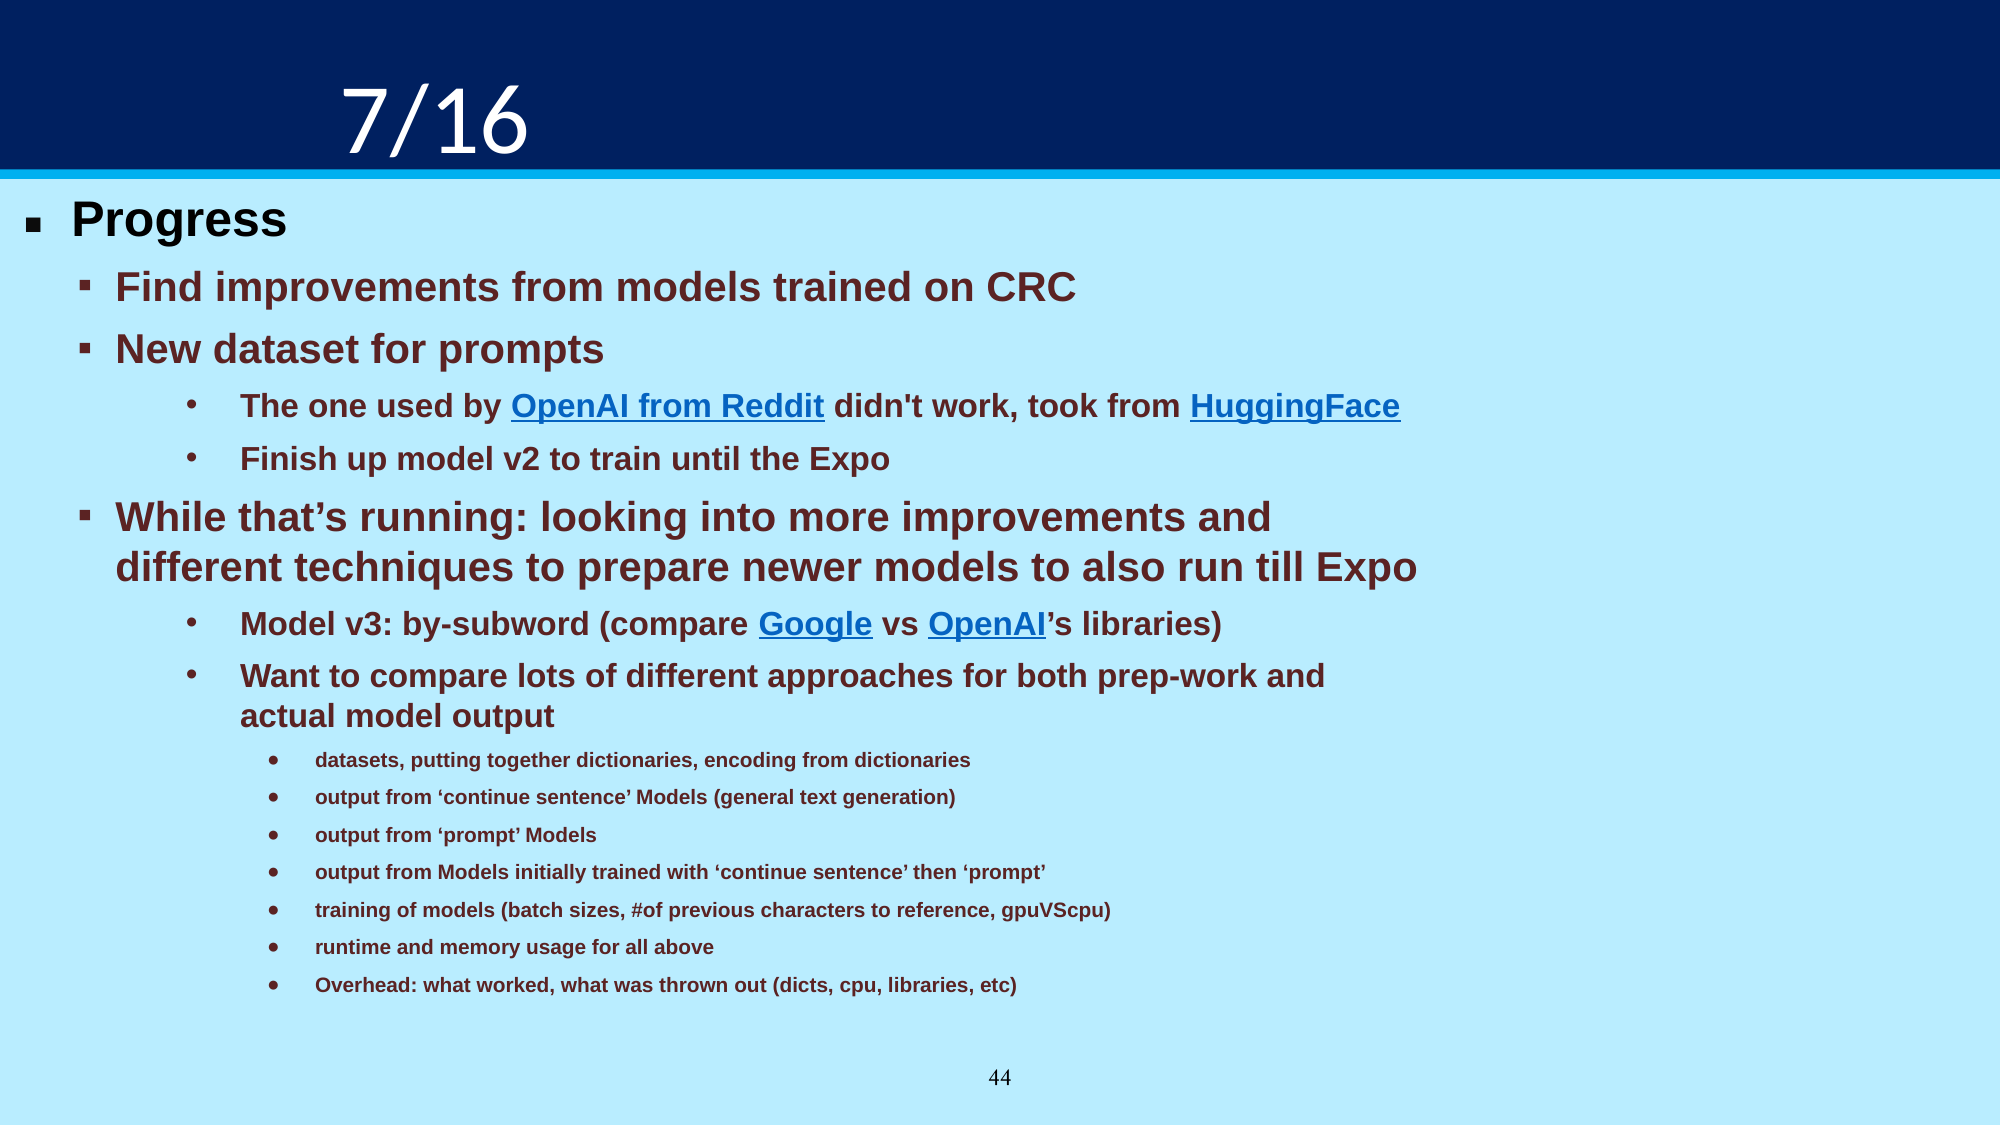

# 7/16
Progress
Find improvements from models trained on CRC
New dataset for prompts
The one used by OpenAI from Reddit didn't work, took from HuggingFace
Finish up model v2 to train until the Expo
While that’s running: looking into more improvements and different techniques to prepare newer models to also run till Expo
Model v3: by-subword (compare Google vs OpenAI’s libraries)
Want to compare lots of different approaches for both prep-work and actual model output
datasets, putting together dictionaries, encoding from dictionaries
output from ‘continue sentence’ Models (general text generation)
output from ‘prompt’ Models
output from Models initially trained with ‘continue sentence’ then ‘prompt’
training of models (batch sizes, #of previous characters to reference, gpuVScpu)
runtime and memory usage for all above
Overhead: what worked, what was thrown out (dicts, cpu, libraries, etc)
44